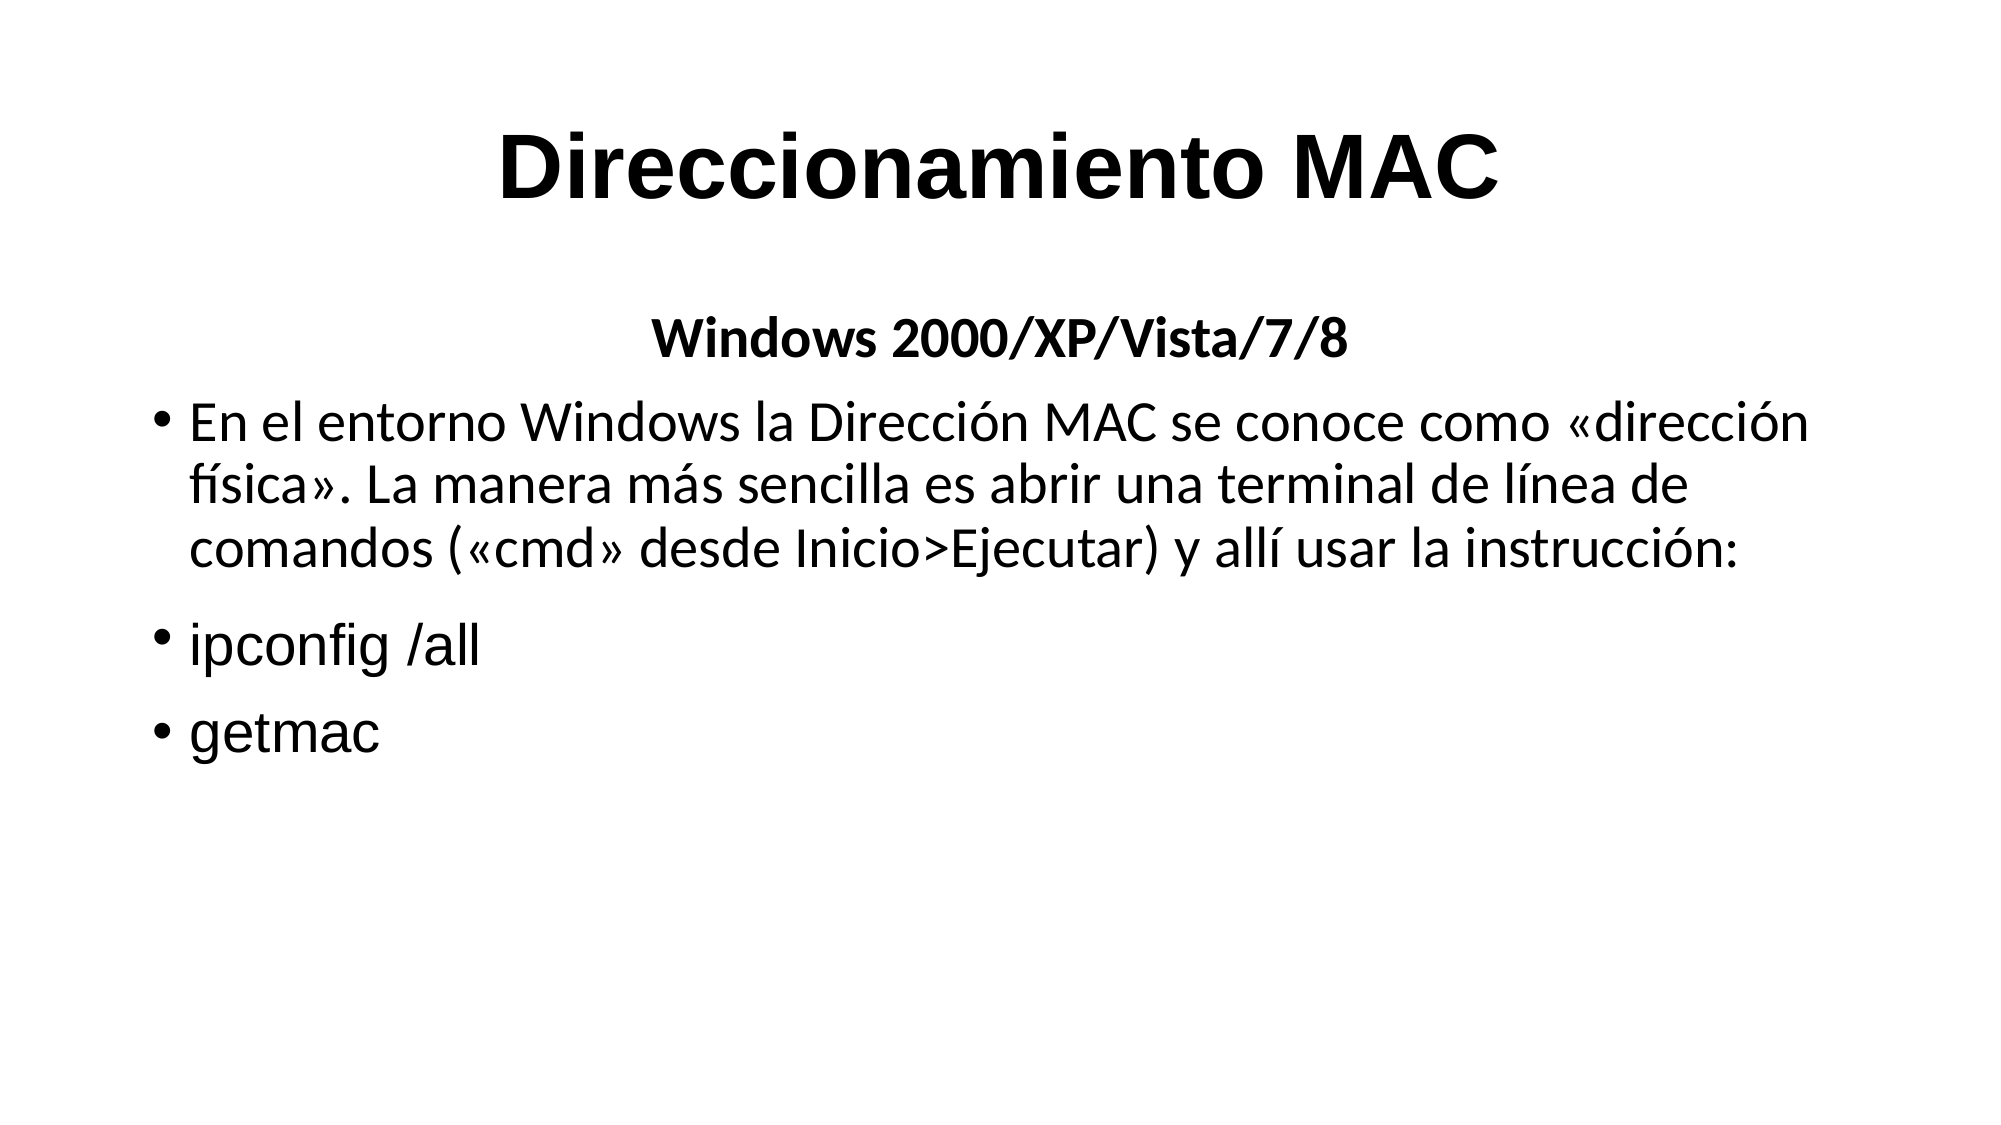

# Direccionamiento MAC
Windows 2000/XP/Vista/7/8
En el entorno Windows la Dirección MAC se conoce como «dirección física». La manera más sencilla es abrir una terminal de línea de comandos («cmd» desde Inicio>Ejecutar) y allí usar la instrucción:
ipconfig /all
getmac